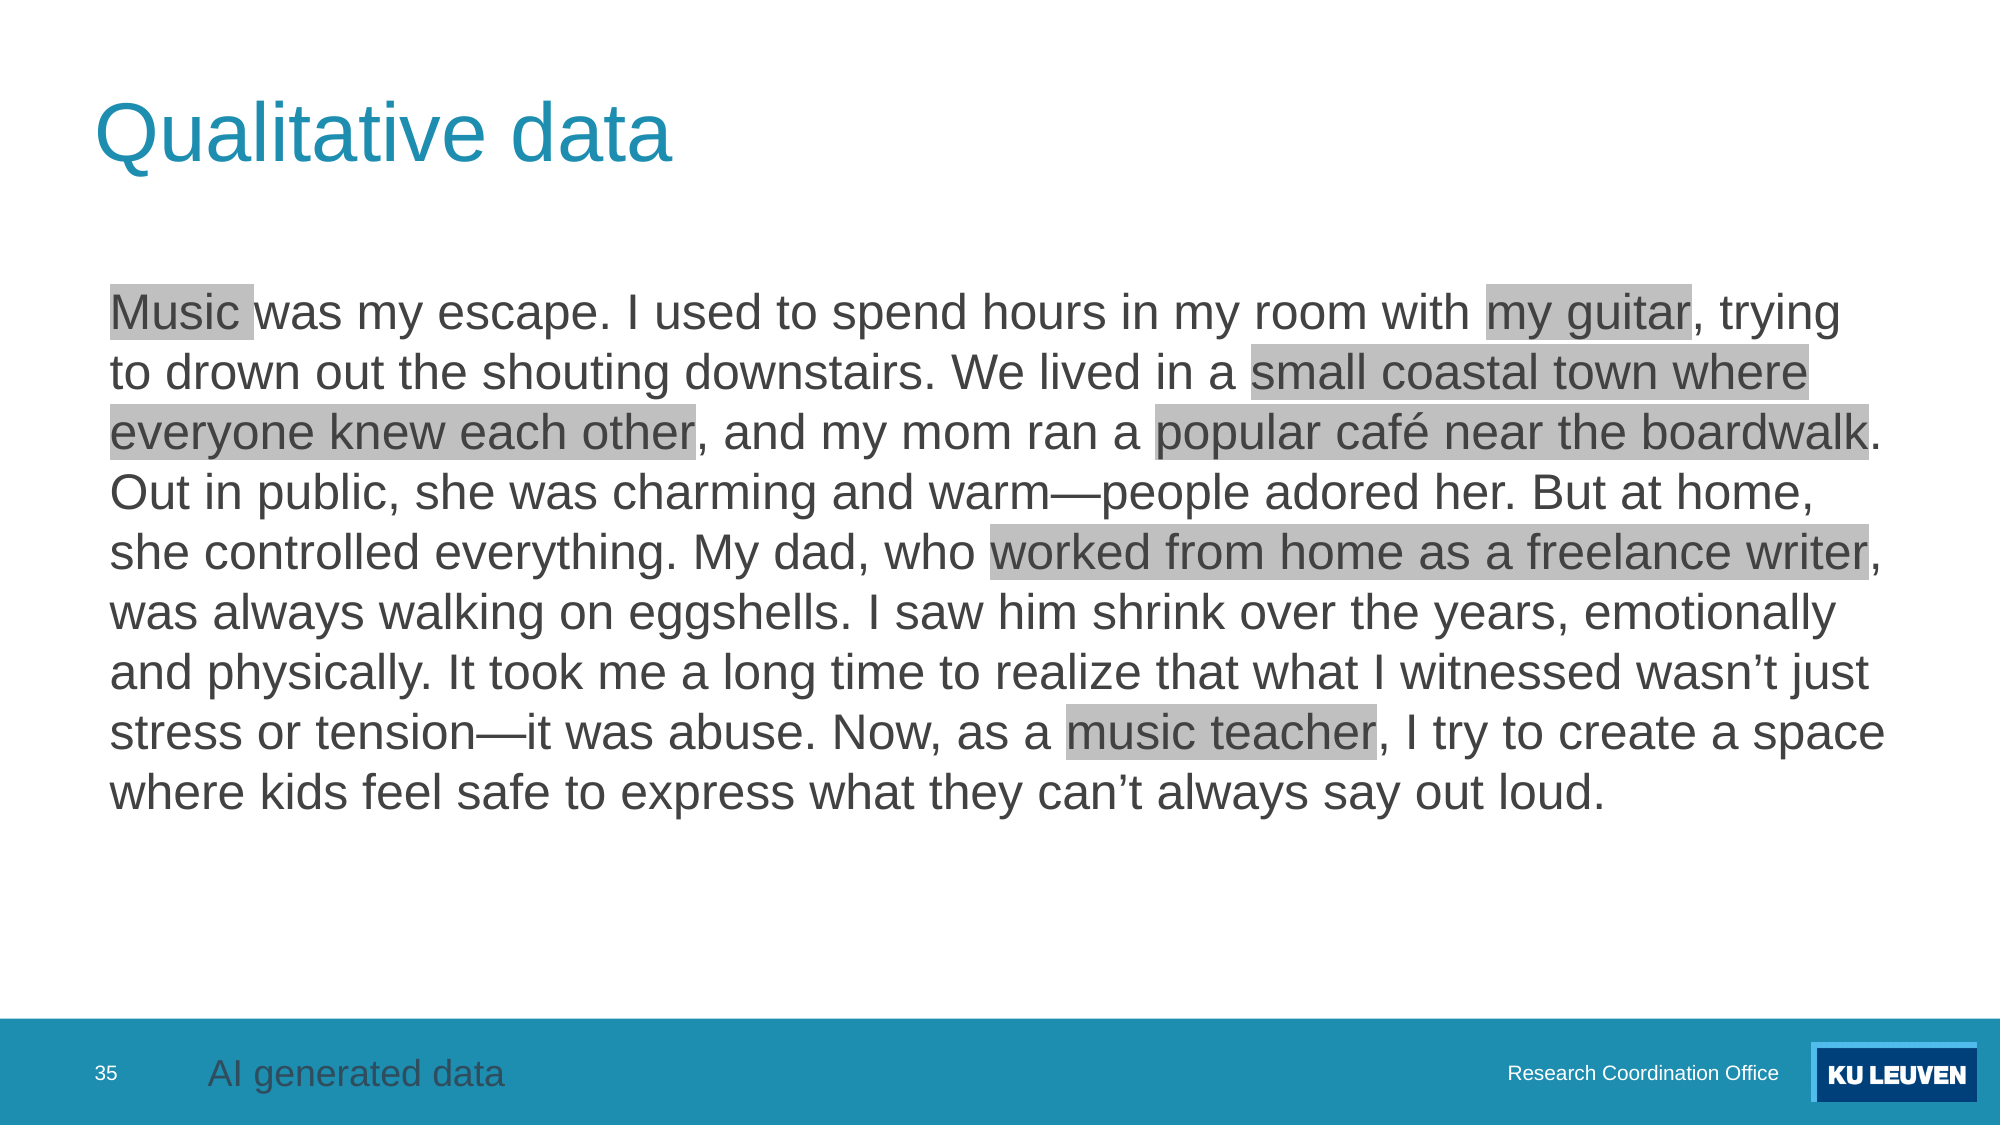

# Qualitative data
Music was my escape. I used to spend hours in my room with my guitar, trying to drown out the shouting downstairs. We lived in a small coastal town where everyone knew each other, and my mom ran a popular café near the boardwalk. Out in public, she was charming and warm—people adored her. But at home, she controlled everything. My dad, who worked from home as a freelance writer, was always walking on eggshells. I saw him shrink over the years, emotionally and physically. It took me a long time to realize that what I witnessed wasn’t just stress or tension—it was abuse. Now, as a music teacher, I try to create a space where kids feel safe to express what they can’t always say out loud.
35
Research Coordination Office
AI generated data